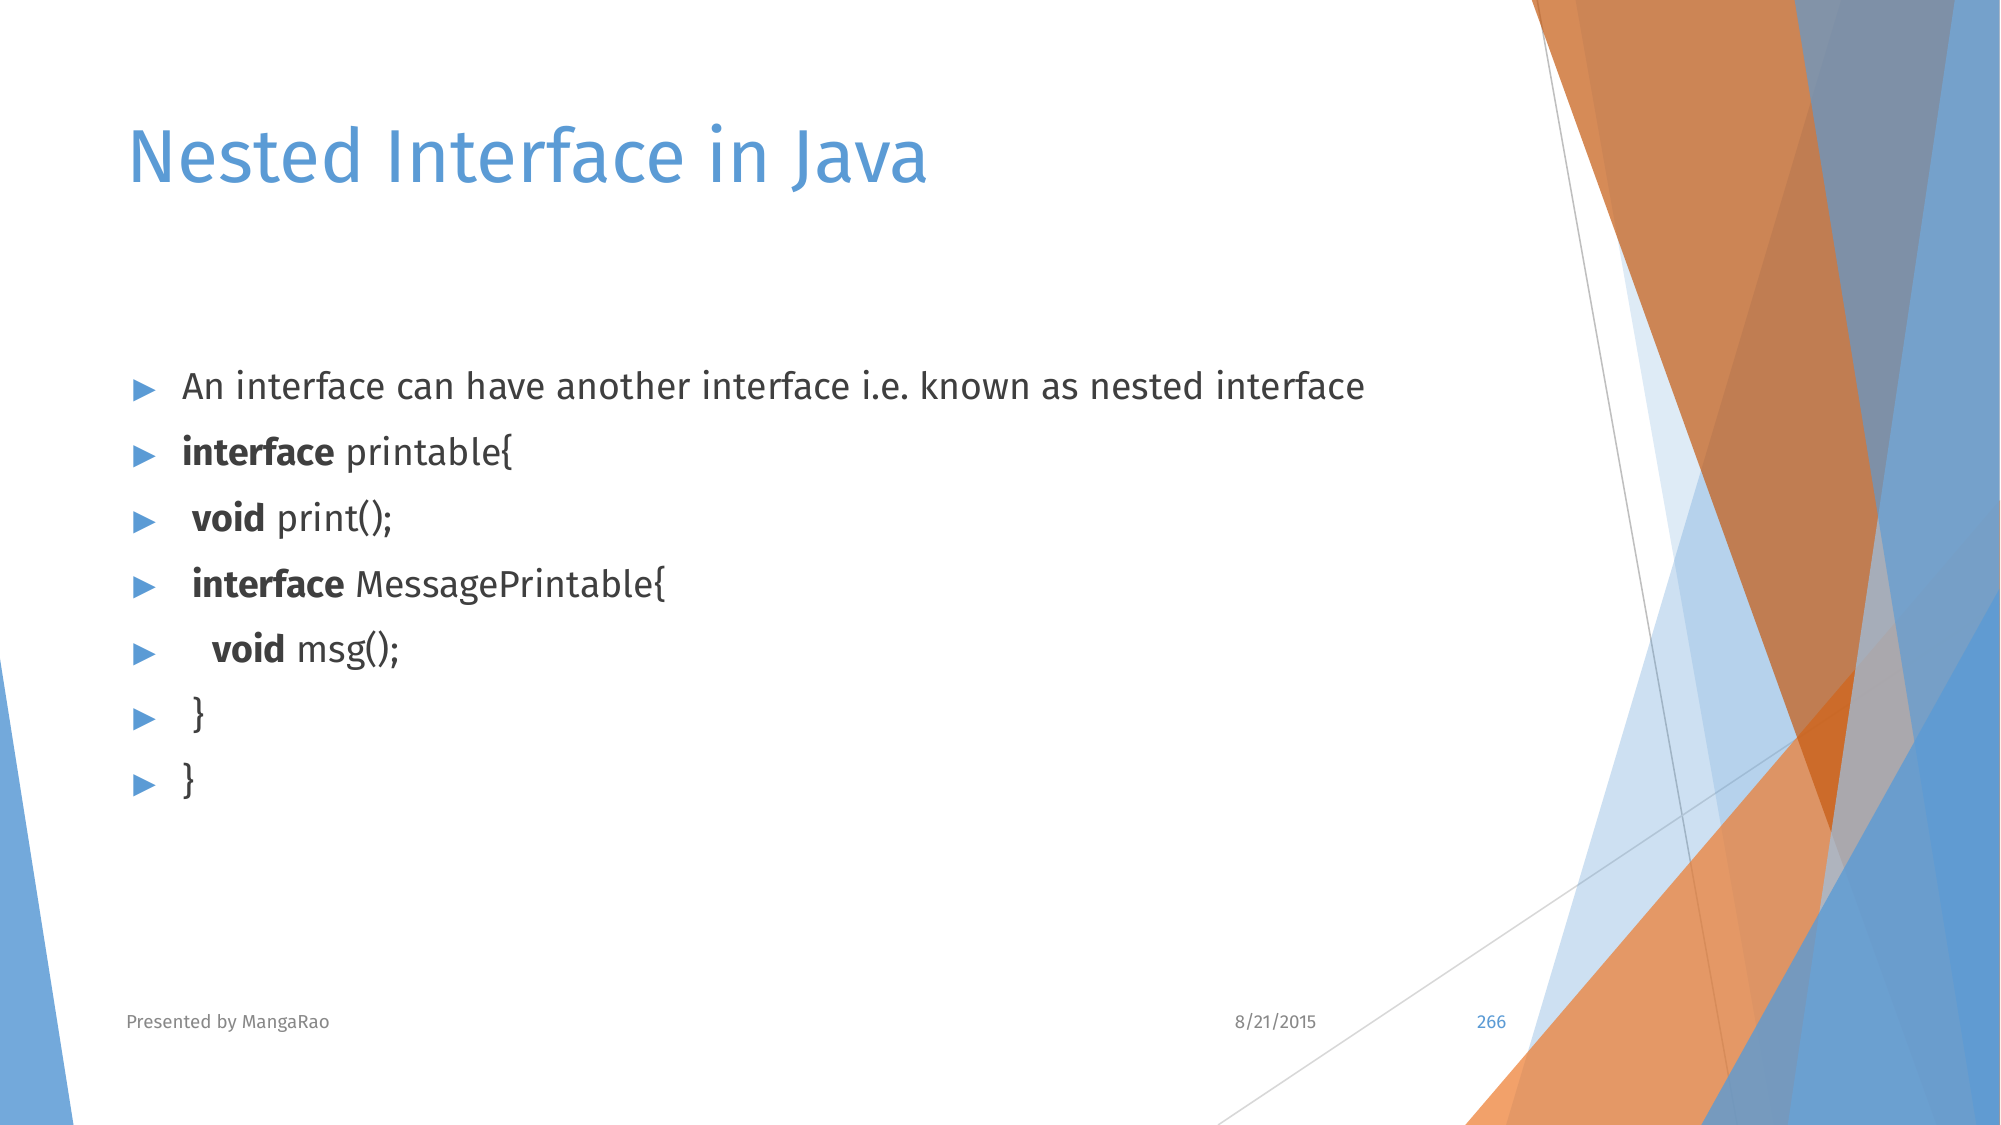

# Nested Interface in Java
An interface can have another interface i.e. known as nested interface
interface printable{
 void print();
 interface MessagePrintable{
   void msg();
 }
}

Presented by MangaRao
8/21/2015
266